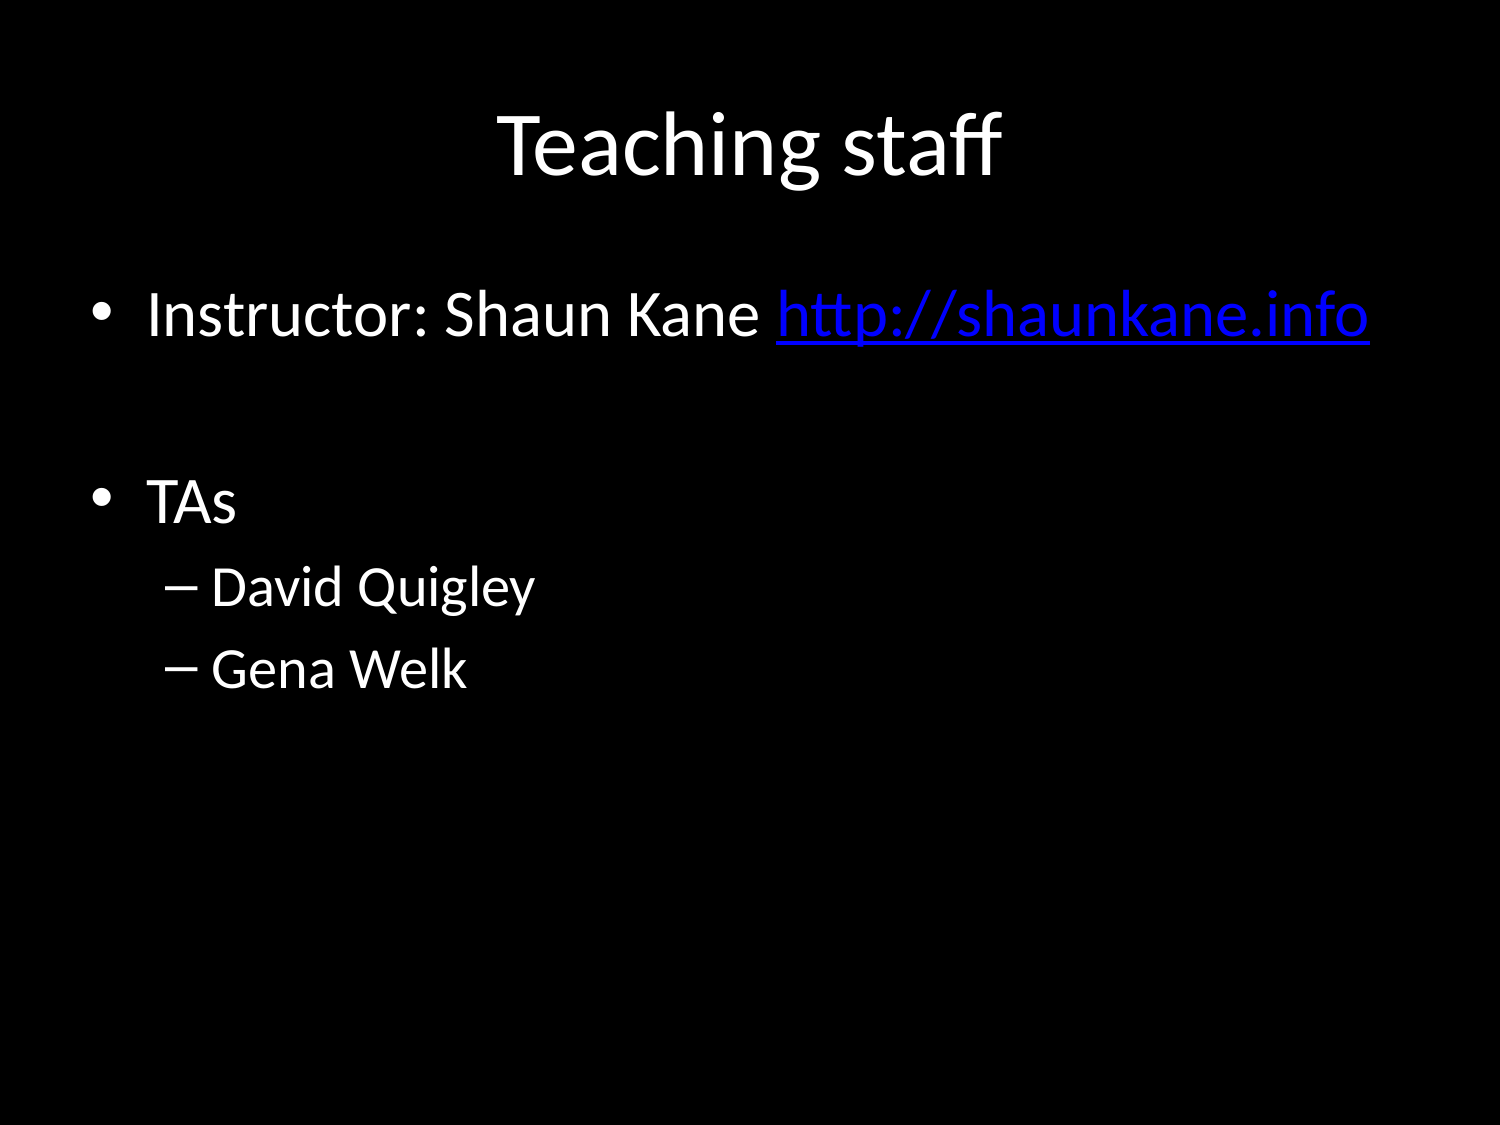

# Teaching staff
Instructor: Shaun Kane http://shaunkane.info

TAs
David Quigley
Gena Welk